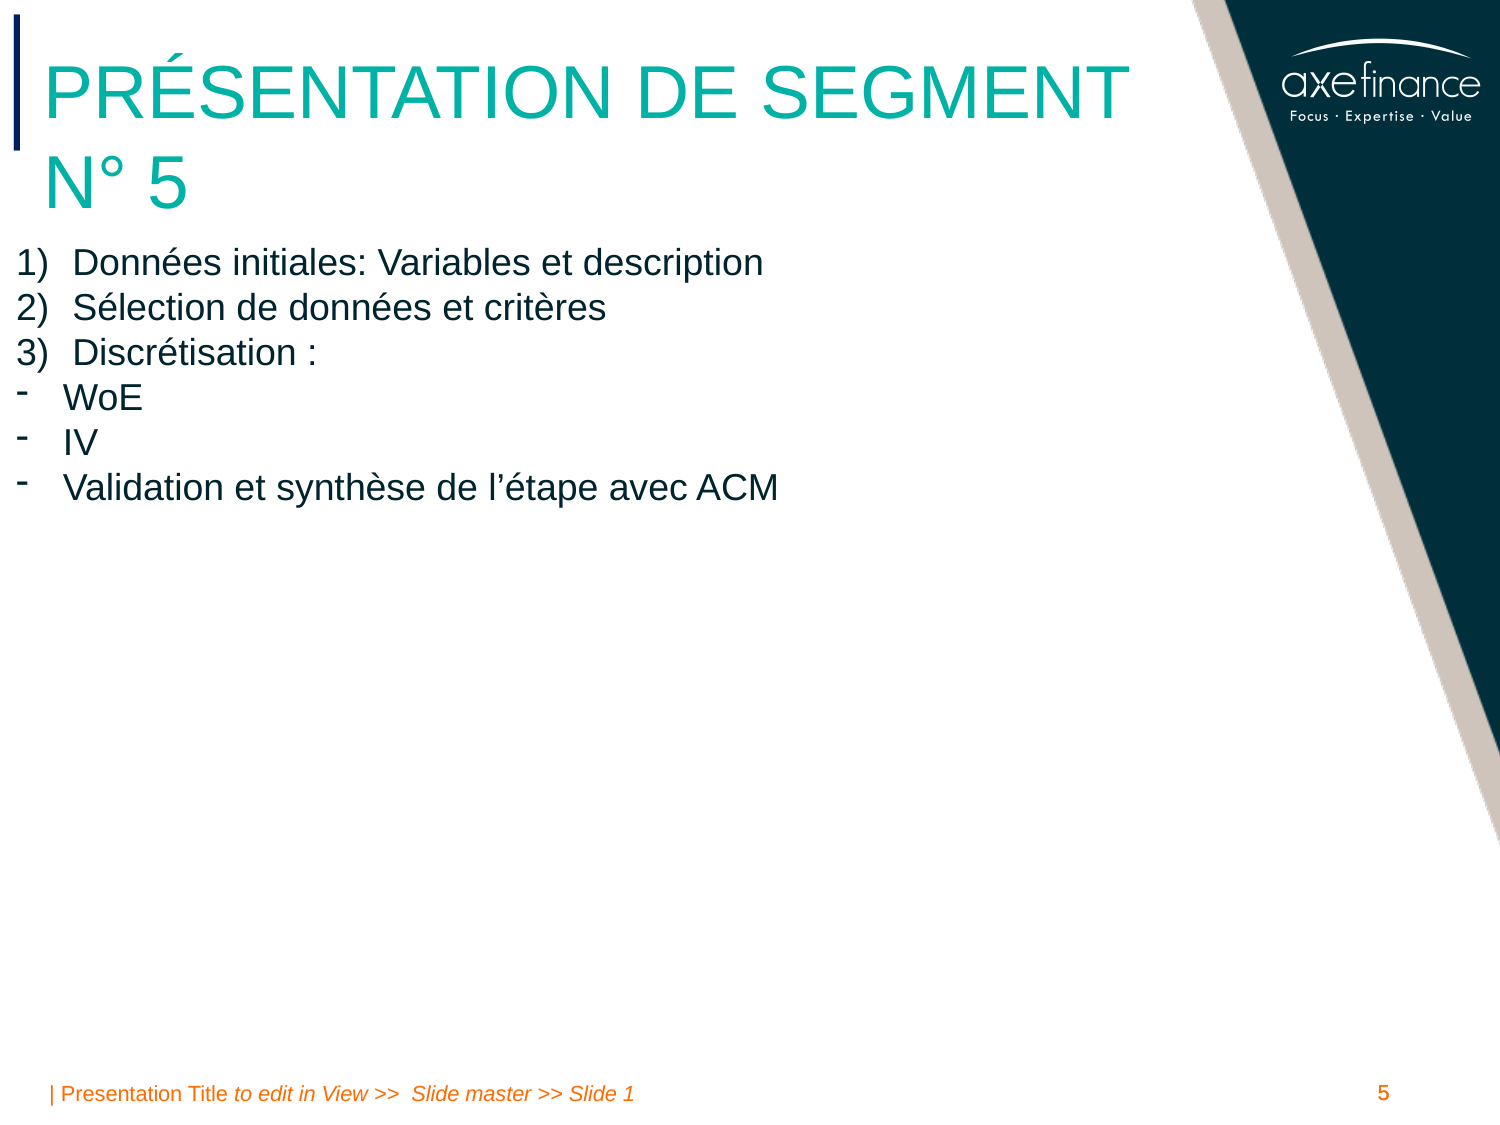

# Présentation de segment N° 5
Données initiales: Variables et description
Sélection de données et critères
Discrétisation :
WoE
IV
Validation et synthèse de l’étape avec ACM